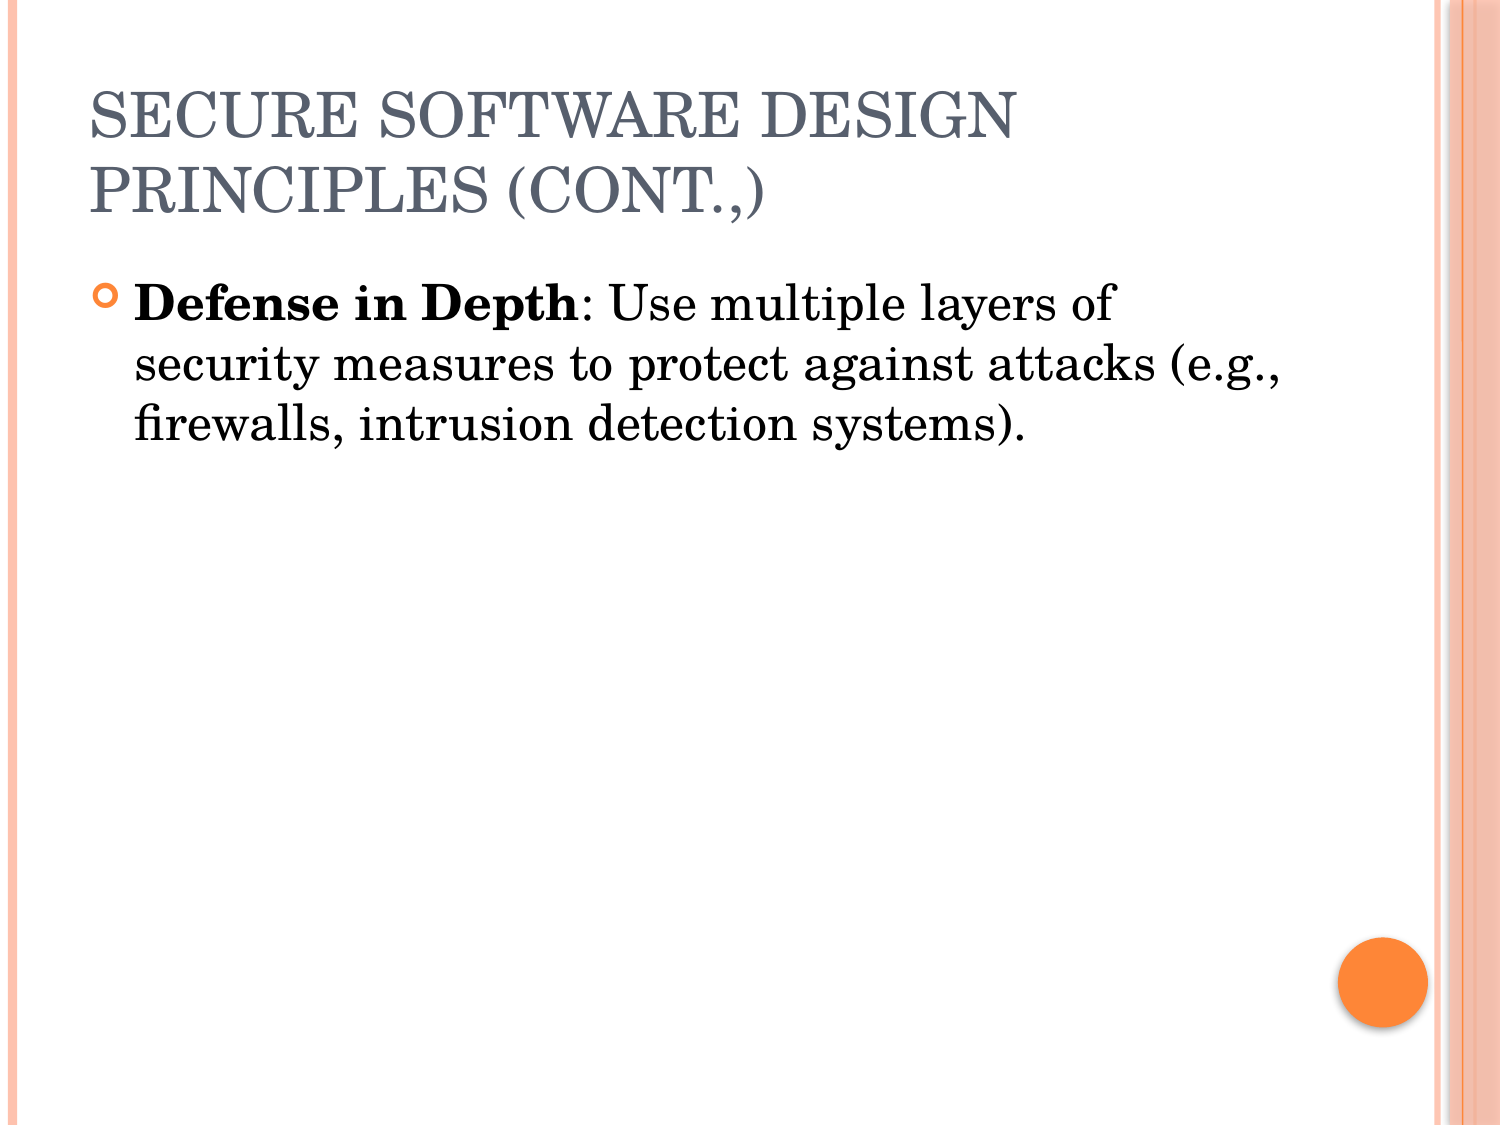

# Secure Software Design Principles (Cont.,)
Defense in Depth: Use multiple layers of security measures to protect against attacks (e.g., firewalls, intrusion detection systems).